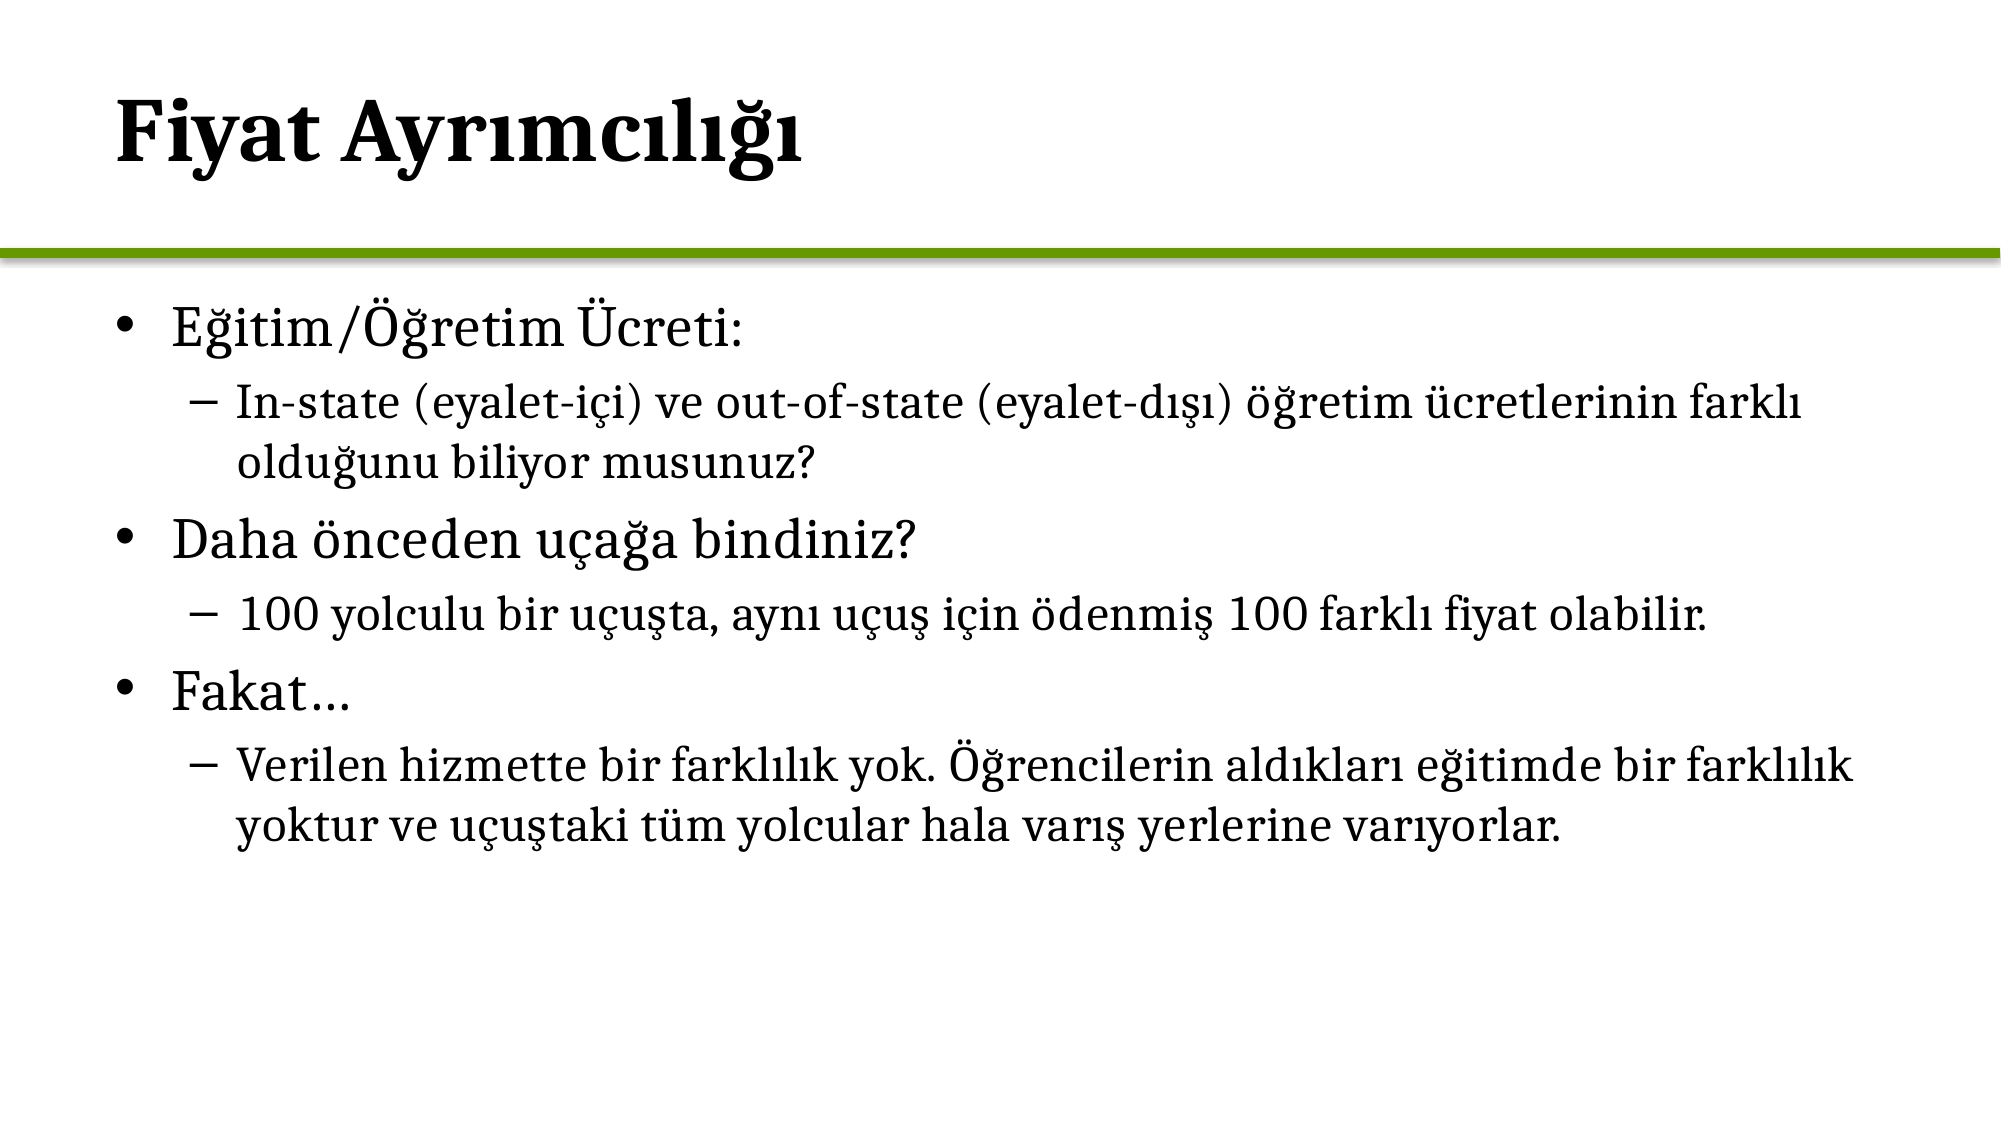

# Fiyat Ayrımcılığı
Eğitim/Öğretim Ücreti:
In-state (eyalet-içi) ve out-of-state (eyalet-dışı) öğretim ücretlerinin farklı olduğunu biliyor musunuz?
Daha önceden uçağa bindiniz?
100 yolculu bir uçuşta, aynı uçuş için ödenmiş 100 farklı fiyat olabilir.
Fakat…
Verilen hizmette bir farklılık yok. Öğrencilerin aldıkları eğitimde bir farklılık yoktur ve uçuştaki tüm yolcular hala varış yerlerine varıyorlar.